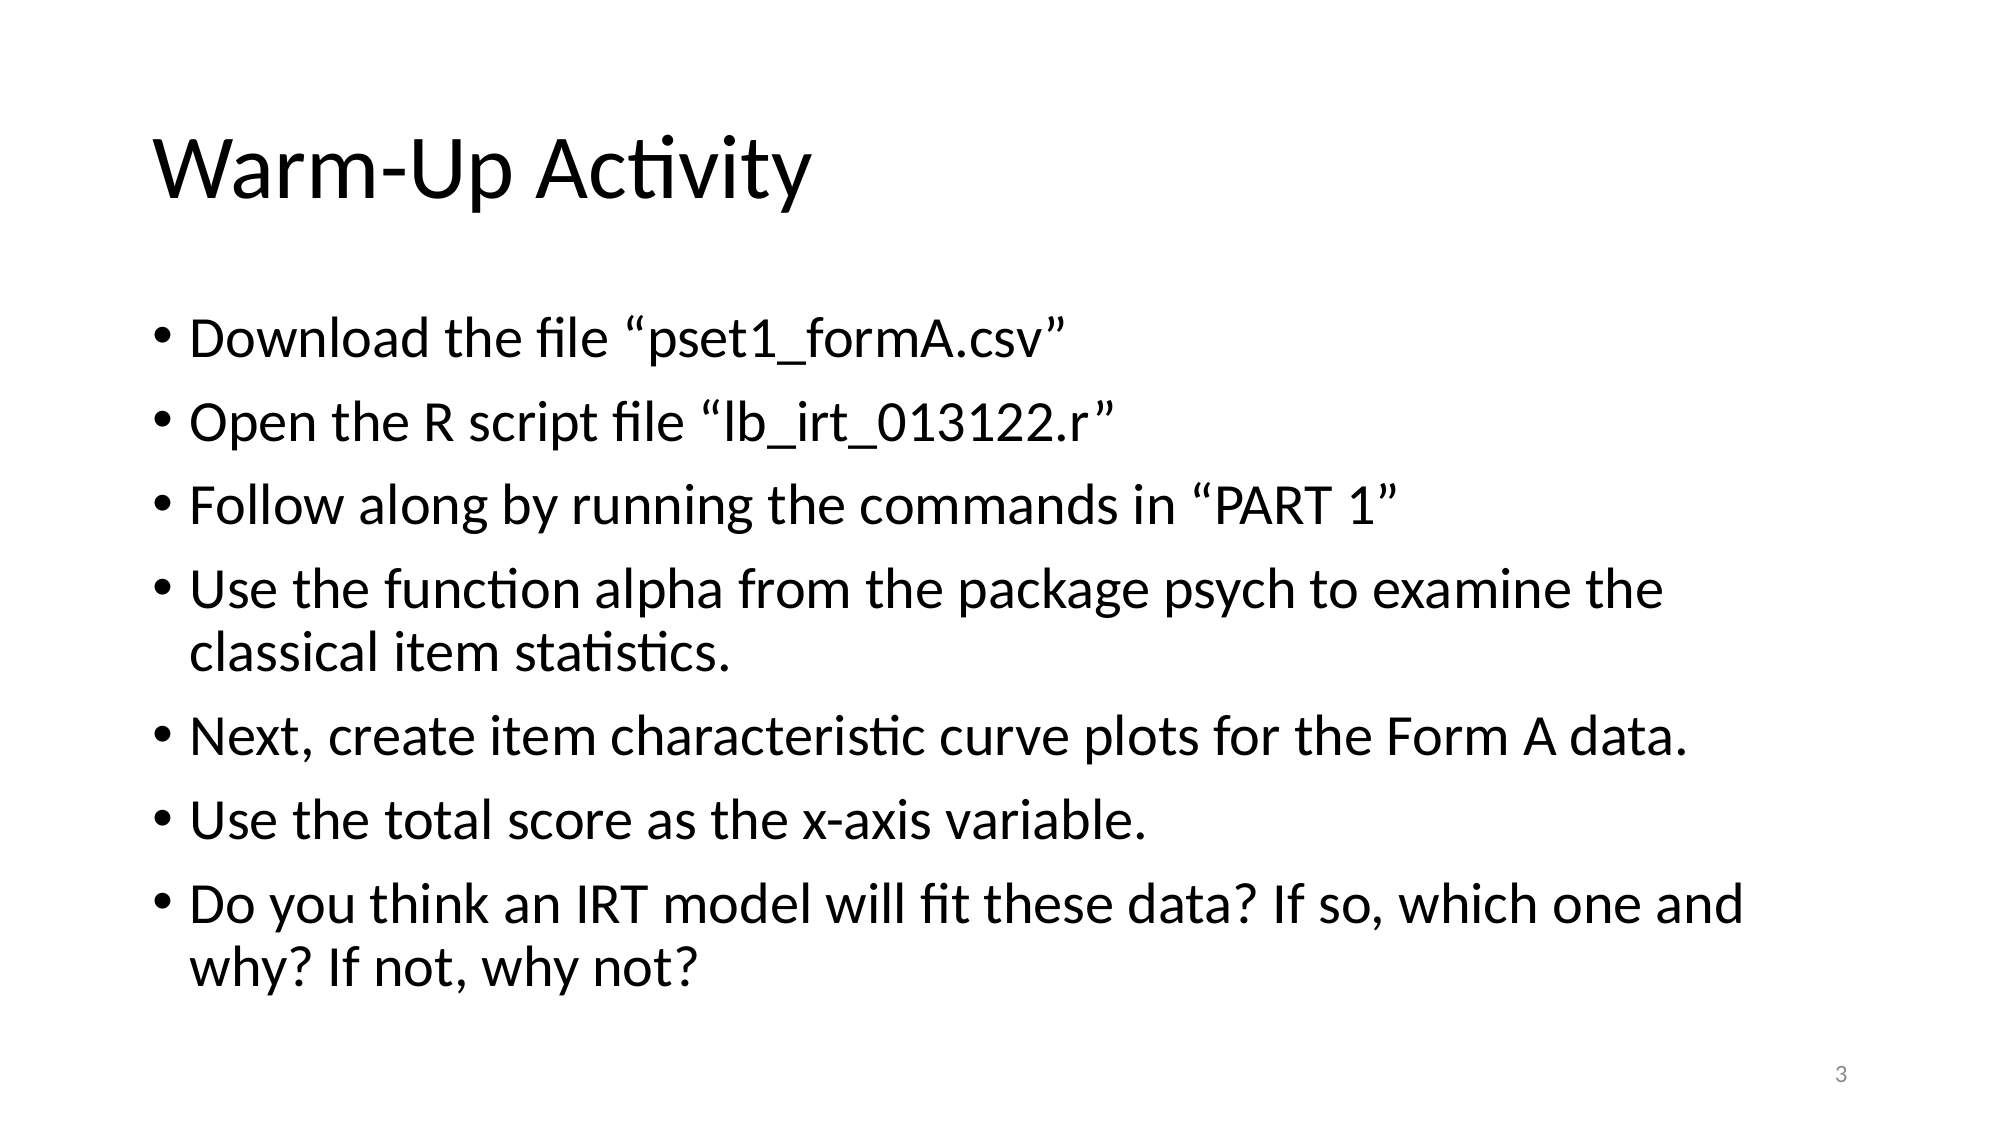

# Warm-Up Activity
Download the file “pset1_formA.csv”
Open the R script file “lb_irt_013122.r”
Follow along by running the commands in “PART 1”
Use the function alpha from the package psych to examine the classical item statistics.
Next, create item characteristic curve plots for the Form A data.
Use the total score as the x-axis variable.
Do you think an IRT model will fit these data? If so, which one and why? If not, why not?
3